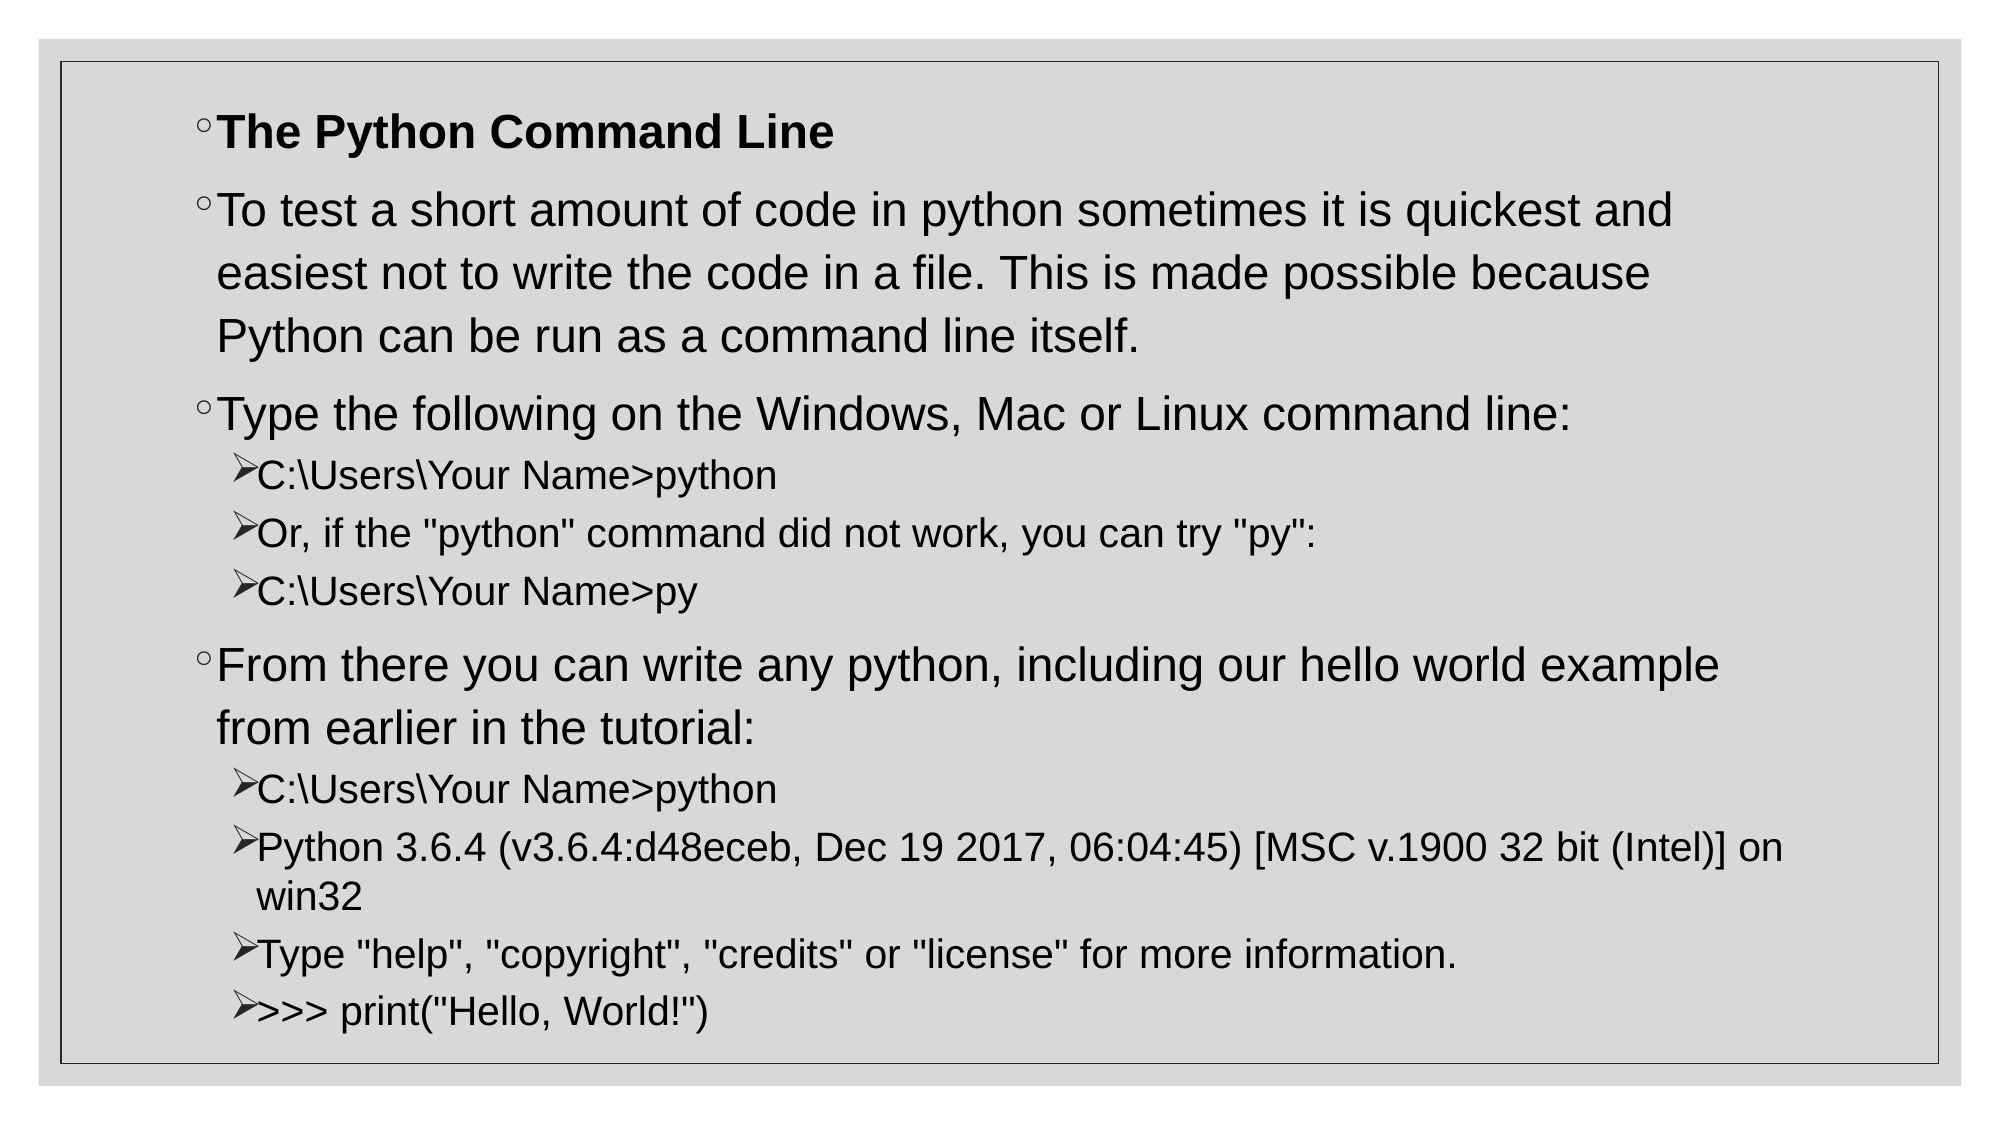

The Python Command Line
To test a short amount of code in python sometimes it is quickest and easiest not to write the code in a file. This is made possible because Python can be run as a command line itself.
Type the following on the Windows, Mac or Linux command line:
C:\Users\Your Name>python
Or, if the "python" command did not work, you can try "py":
C:\Users\Your Name>py
From there you can write any python, including our hello world example from earlier in the tutorial:
C:\Users\Your Name>python
Python 3.6.4 (v3.6.4:d48eceb, Dec 19 2017, 06:04:45) [MSC v.1900 32 bit (Intel)] on win32
Type "help", "copyright", "credits" or "license" for more information.
>>> print("Hello, World!")